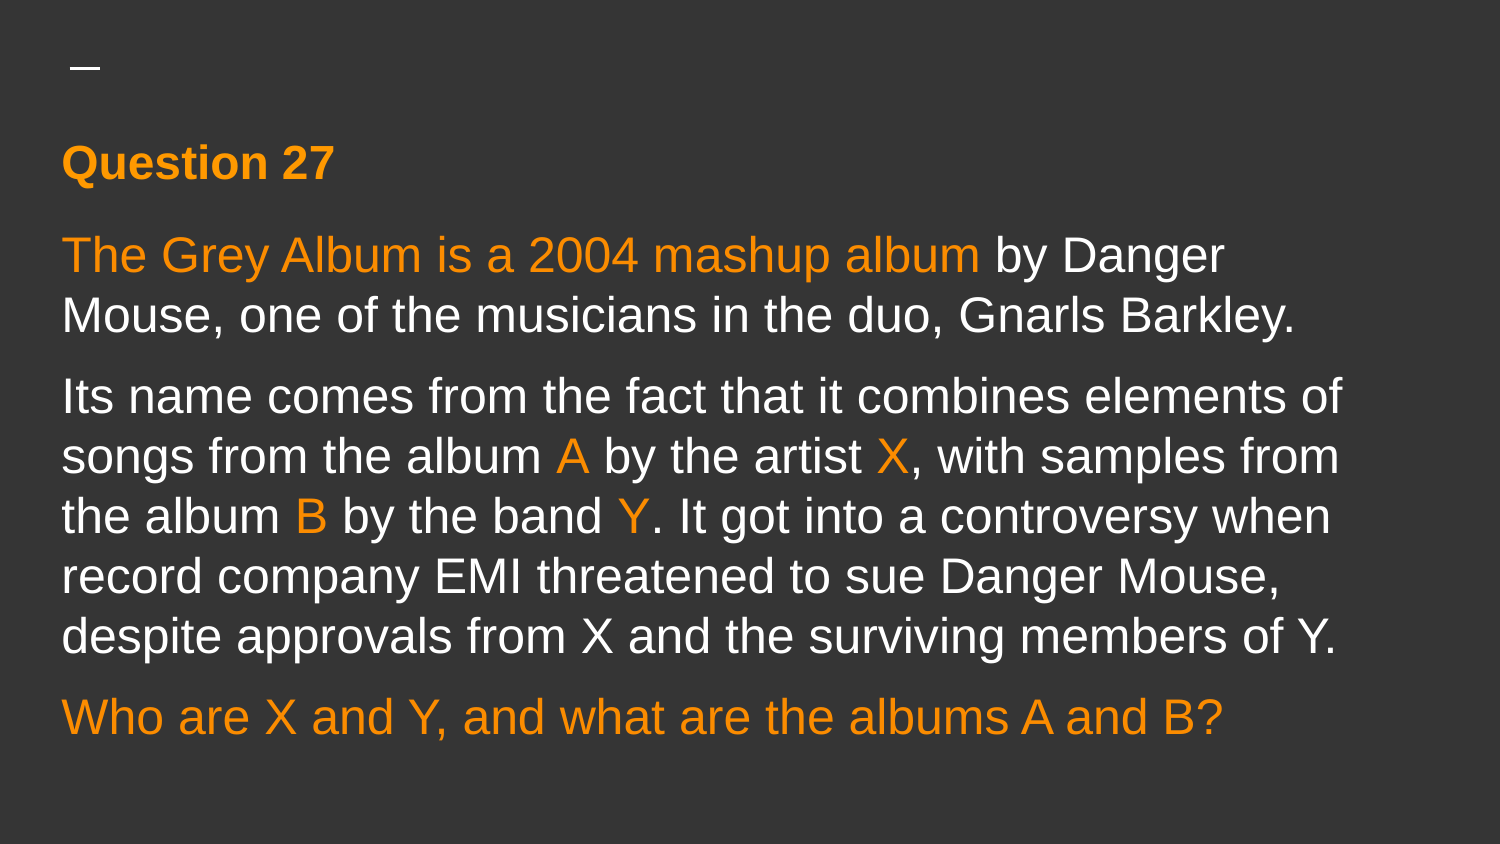

# Question 27
The Grey Album is a 2004 mashup album by Danger Mouse, one of the musicians in the duo, Gnarls Barkley.
Its name comes from the fact that it combines elements of songs from the album A by the artist X, with samples from the album B by the band Y. It got into a controversy when record company EMI threatened to sue Danger Mouse, despite approvals from X and the surviving members of Y.
Who are X and Y, and what are the albums A and B?